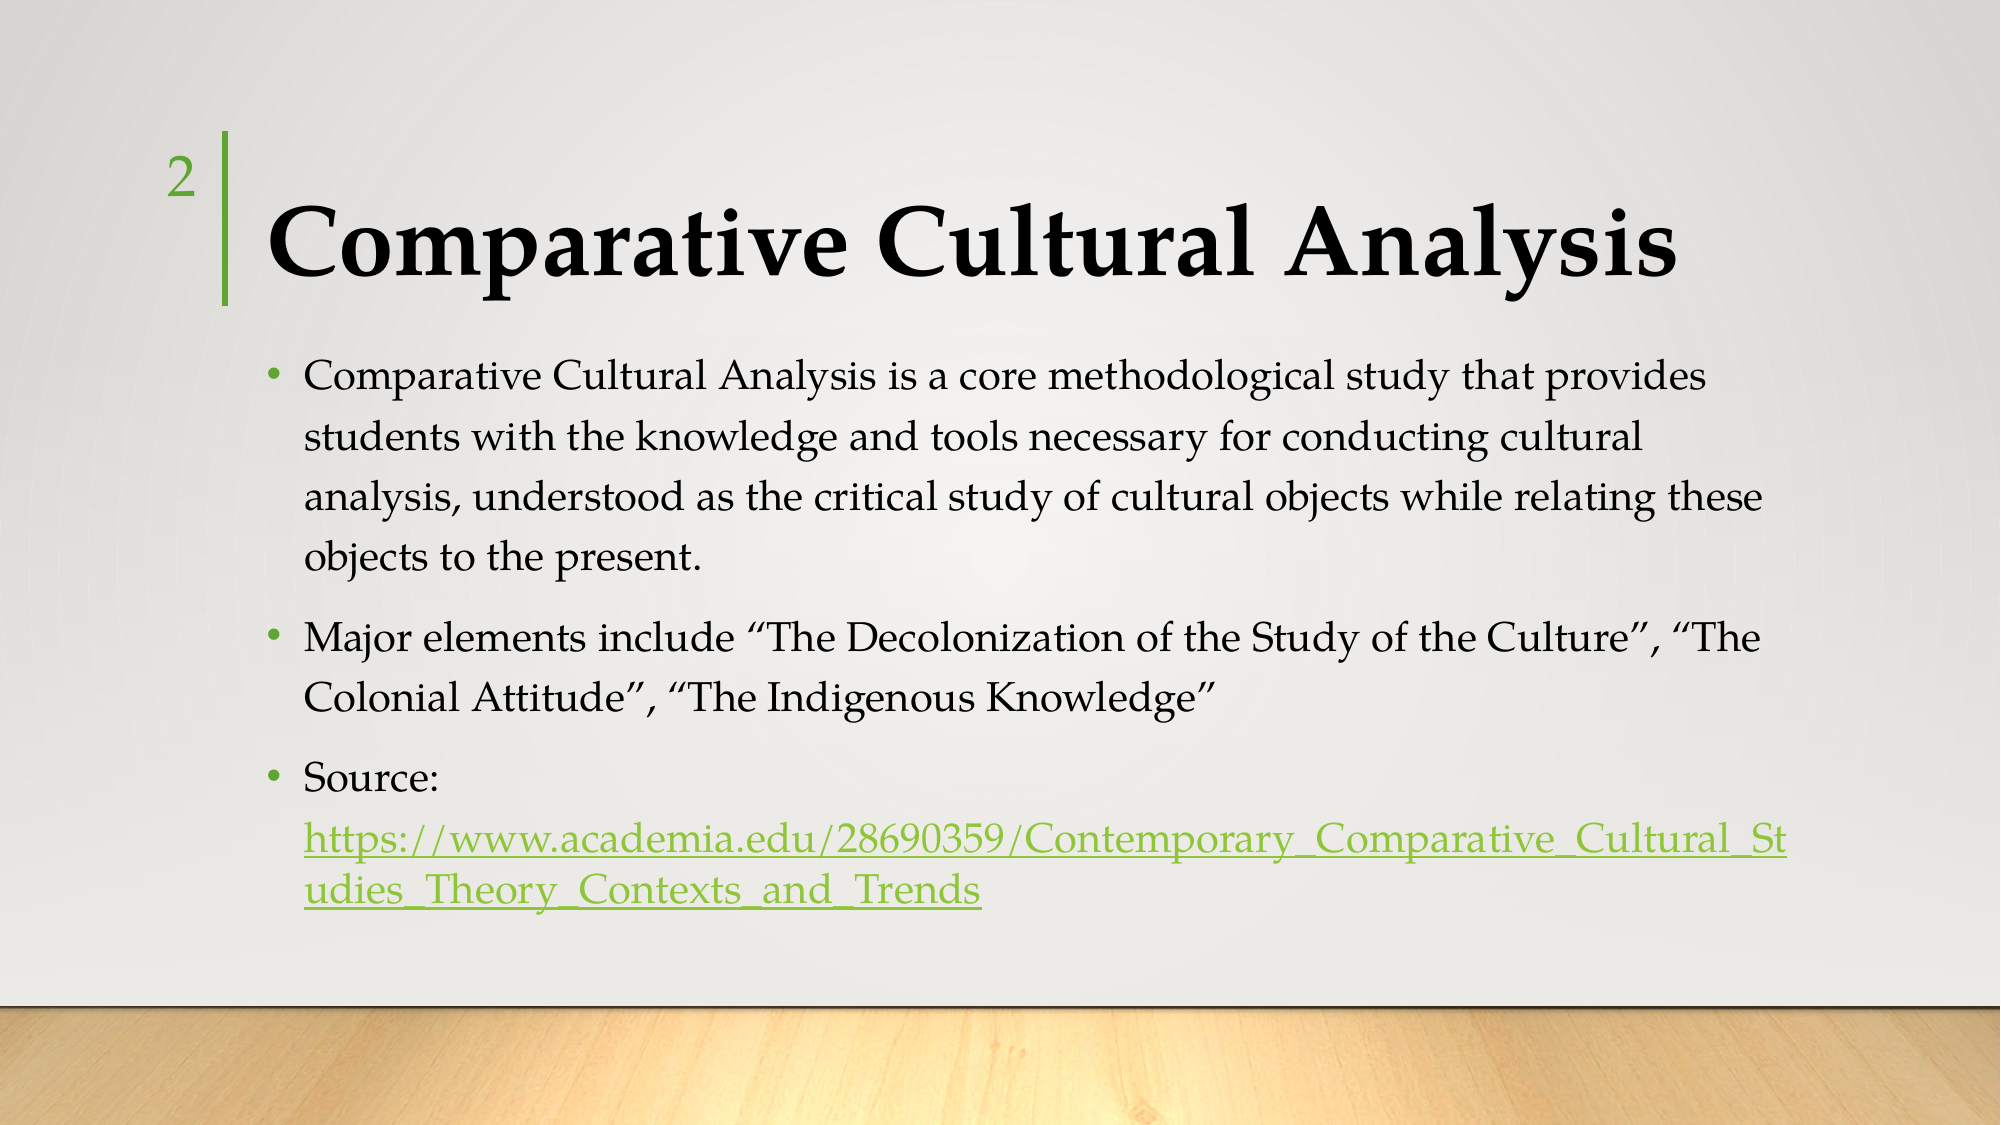

2
# Comparative Cultural Analysis
Comparative Cultural Analysis is a core methodological study that provides students with the knowledge and tools necessary for conducting cultural analysis, understood as the critical study of cultural objects while relating these objects to the present.
Major elements include “The Decolonization of the Study of the Culture”, “The Colonial Attitude”, “The Indigenous Knowledge”
Source: https://www.academia.edu/28690359/Contemporary_Comparative_Cultural_Studies_Theory_Contexts_and_Trends